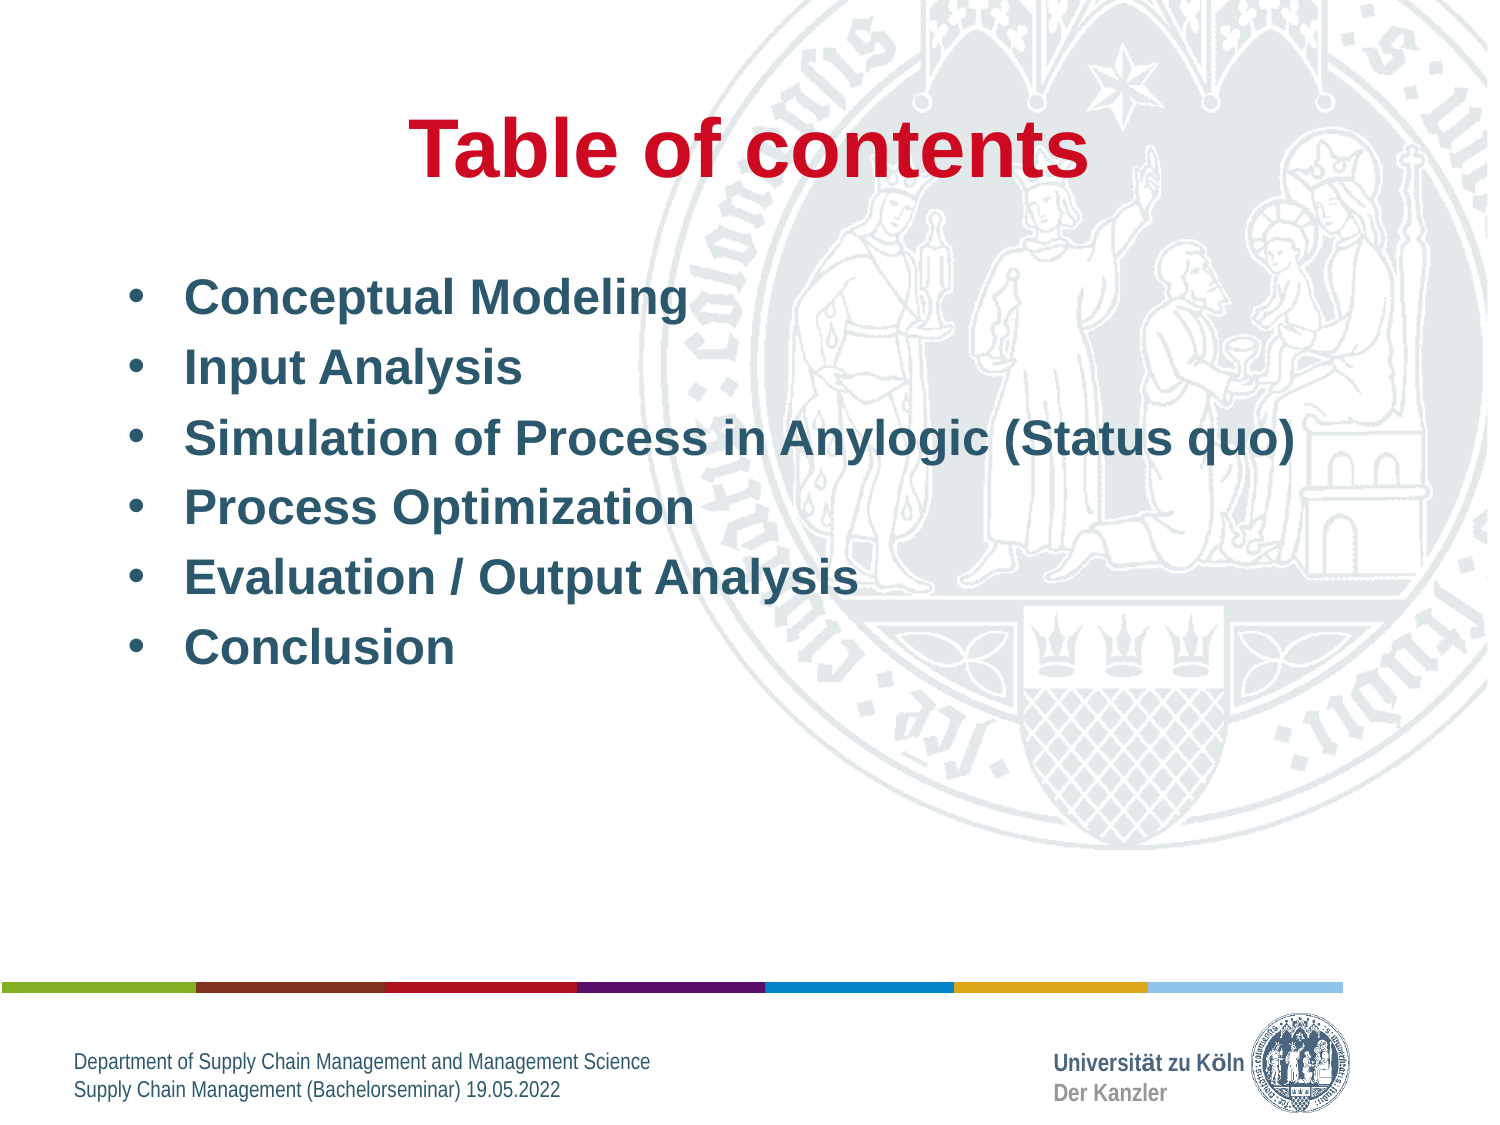

# Table of contents
Conceptual Modeling
Input Analysis
Simulation of Process in Anylogic (Status quo)
Process Optimization
Evaluation / Output Analysis
Conclusion
Department of Supply Chain Management and Management Science
Supply Chain Management (Bachelorseminar) 19.05.2022
Universität zu Köln
Der Kanzler